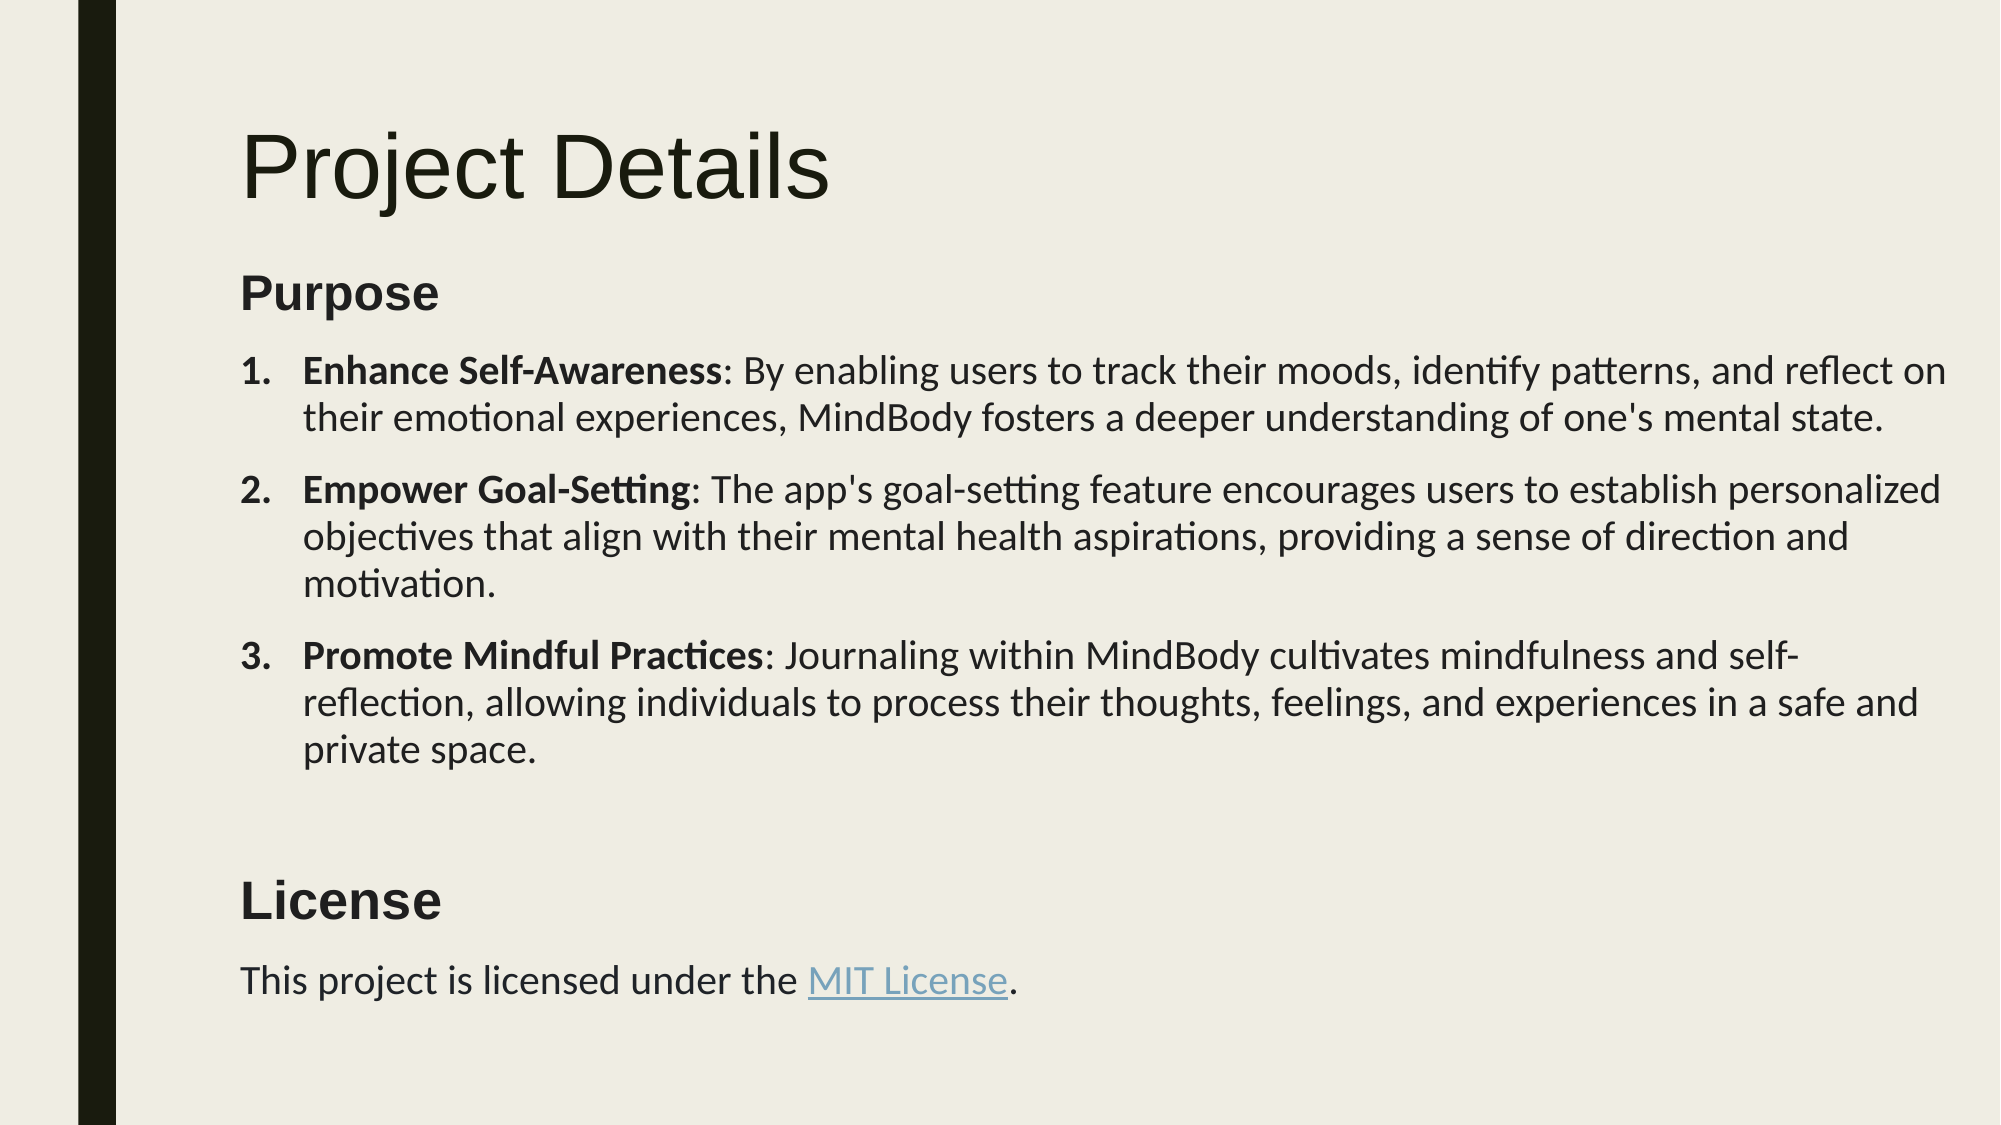

# Project Details
Purpose
Enhance Self-Awareness: By enabling users to track their moods, identify patterns, and reflect on their emotional experiences, MindBody fosters a deeper understanding of one's mental state.
Empower Goal-Setting: The app's goal-setting feature encourages users to establish personalized objectives that align with their mental health aspirations, providing a sense of direction and motivation.
Promote Mindful Practices: Journaling within MindBody cultivates mindfulness and self-reflection, allowing individuals to process their thoughts, feelings, and experiences in a safe and private space.

License
This project is licensed under the MIT License.